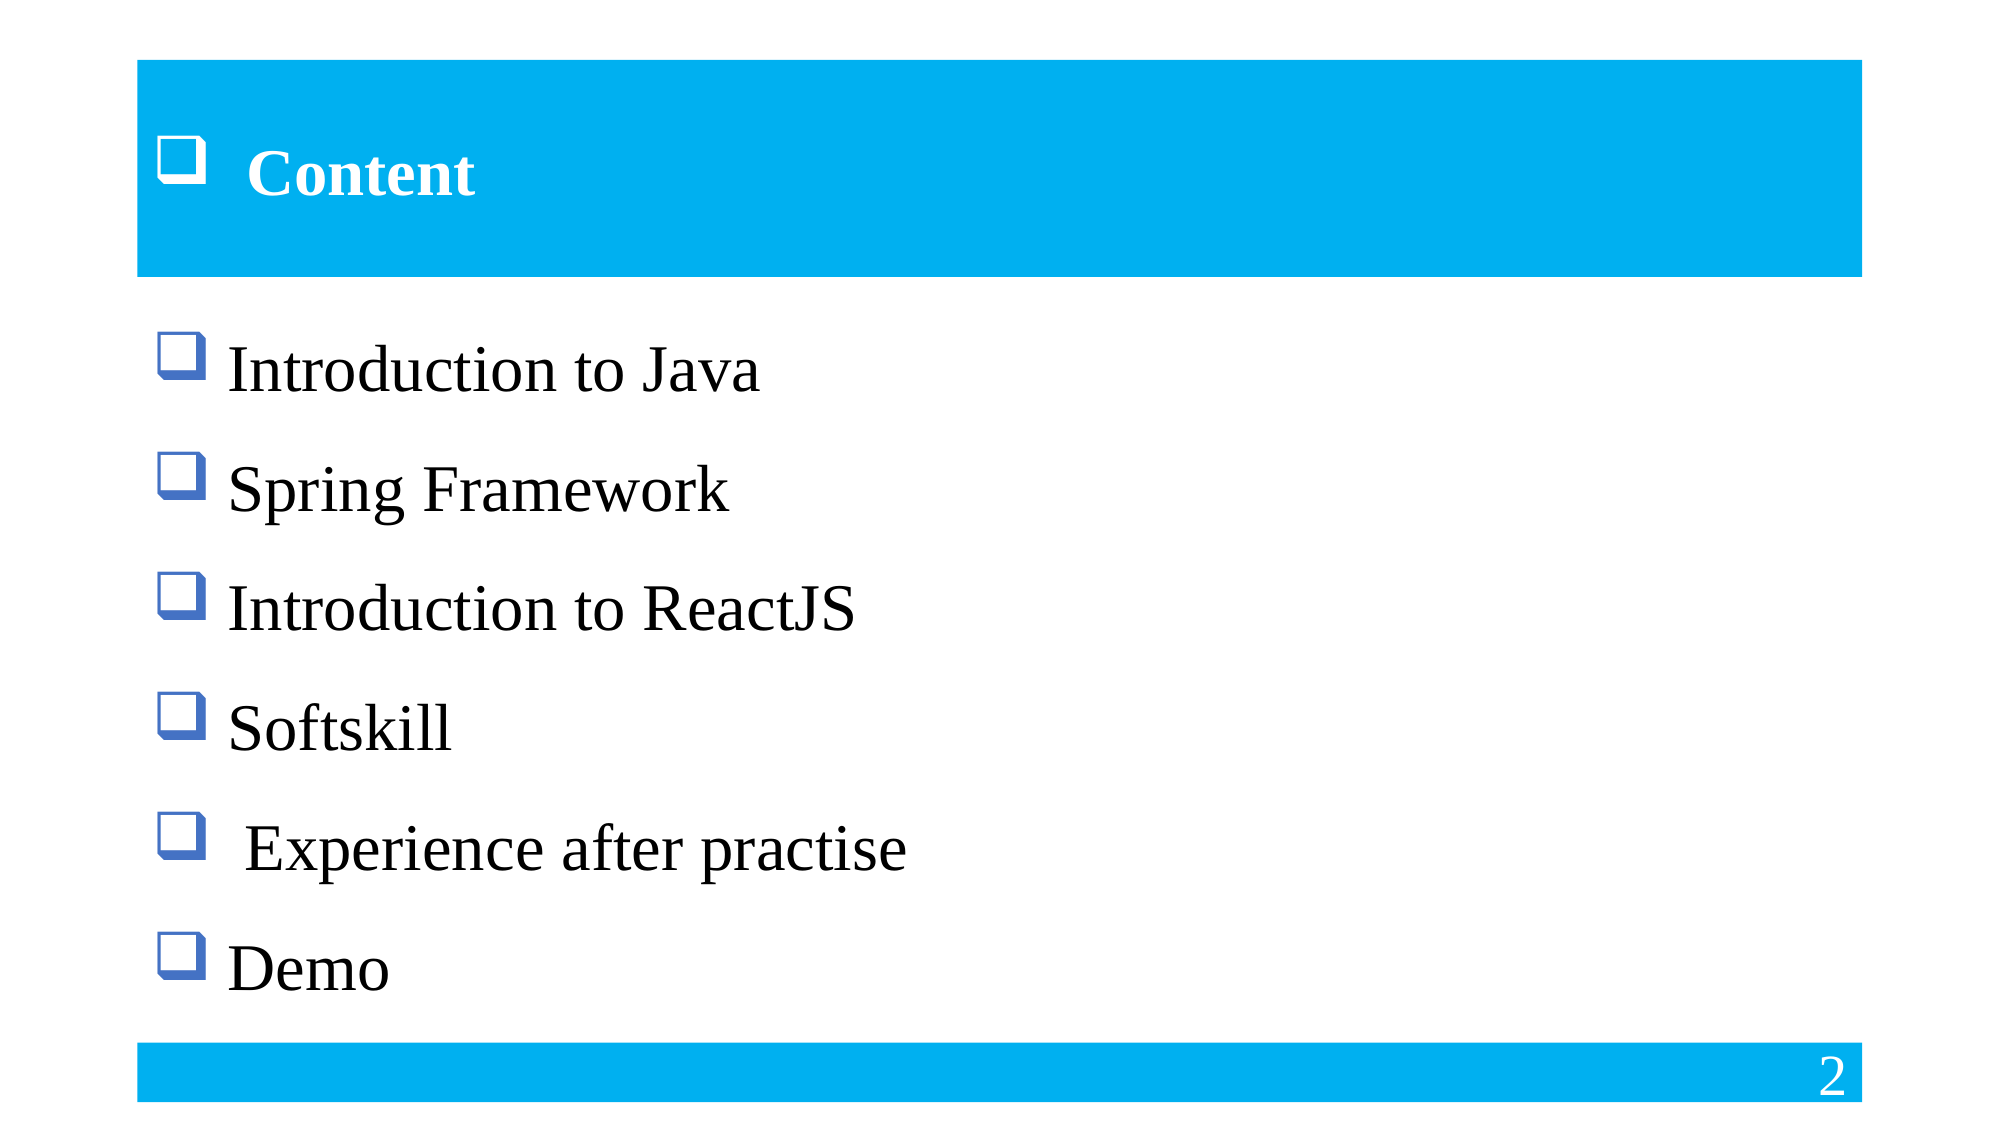

Content
Introduction to Java
Spring Framework
Introduction to ReactJS
Softskill
 Experience after practise
Demo

2